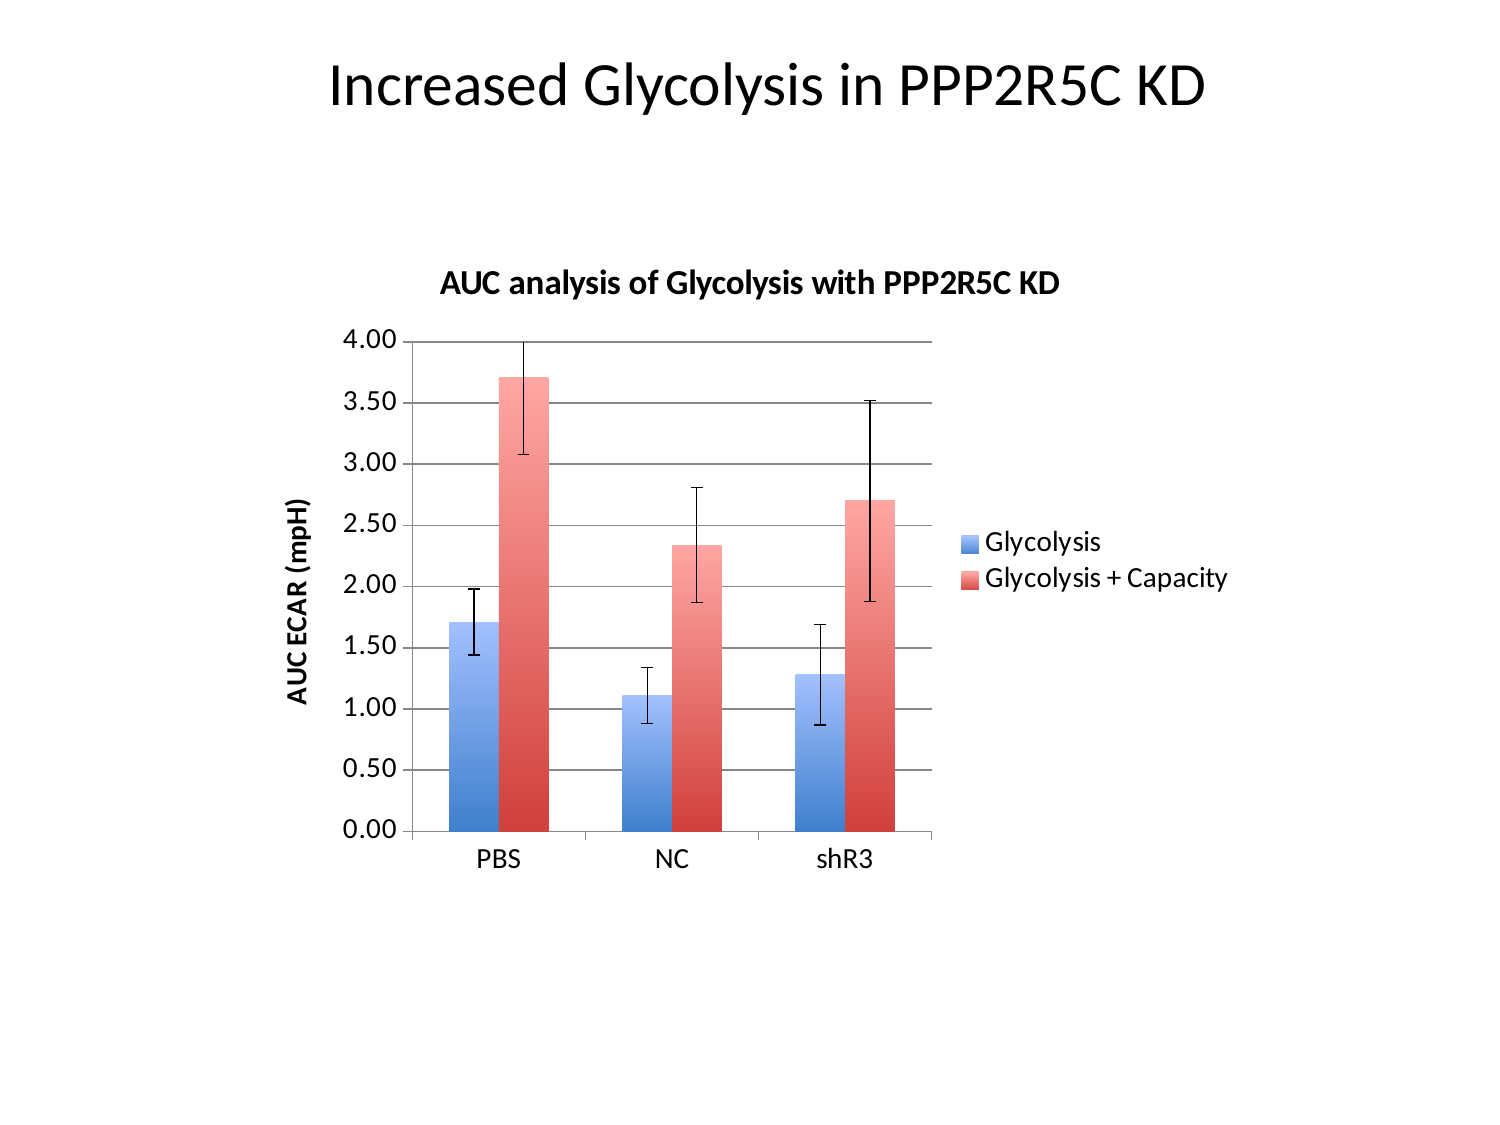

# Increased Glycolysis in PPP2R5C KD

### Chart: AUC analysis of Glycolysis with PPP2R5C KD

| Category |  |  |
|---|---|---|
| PBS | 1.71 | 3.71 |
| NC | 1.11 | 2.34 |
| shR3 | 1.28 | 2.7 |